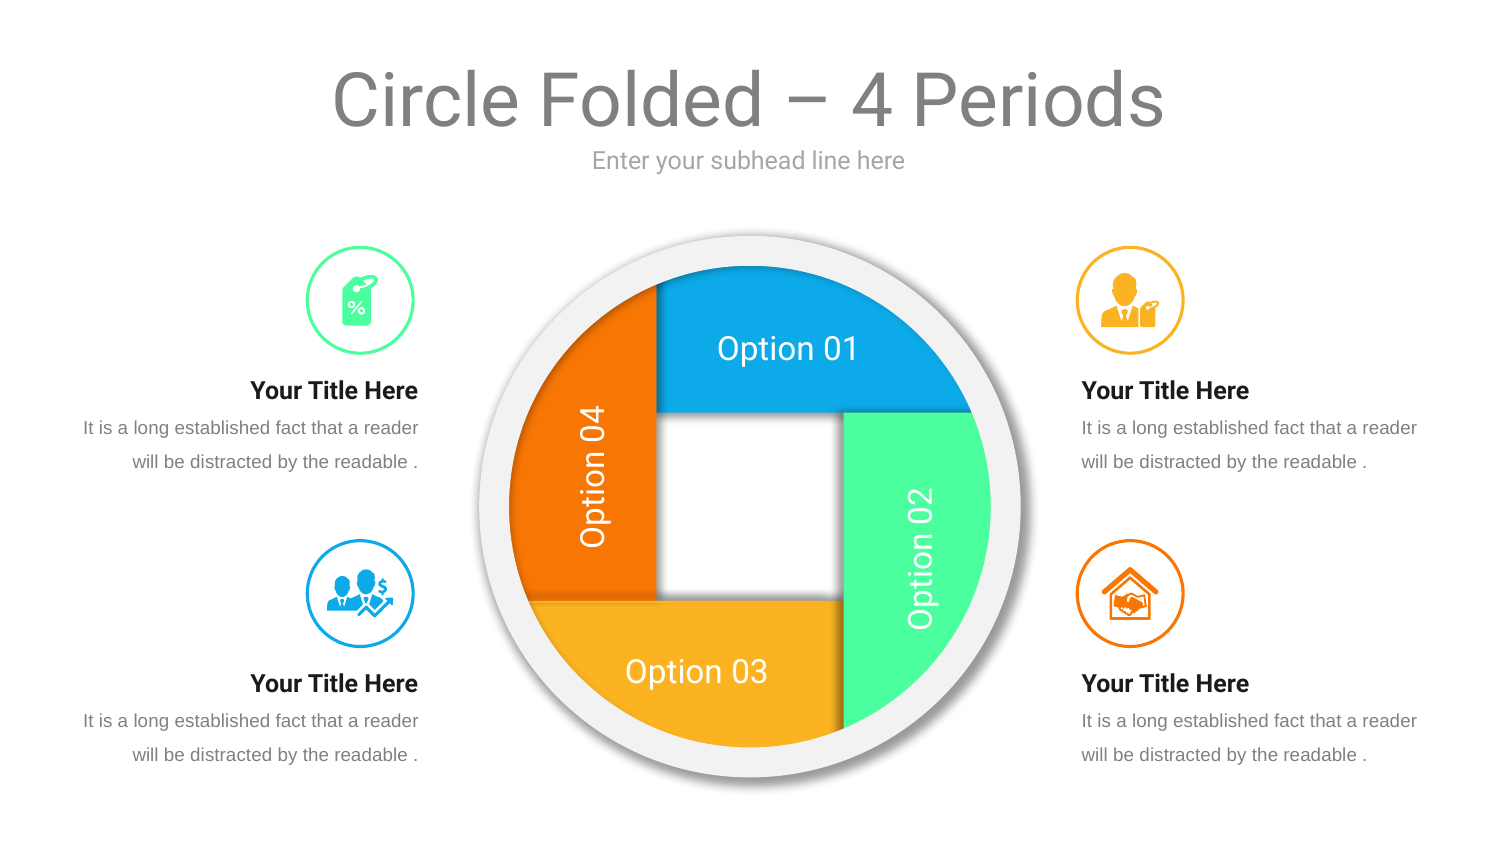

# Circle Folded – 4 Periods
Enter your subhead line here

Option 01
Your Title Here
It is a long established fact that a reader will be distracted by the readable .
Your Title Here
It is a long established fact that a reader will be distracted by the readable .
Option 04
Option 02

Your Title Here
It is a long established fact that a reader will be distracted by the readable .
Your Title Here
It is a long established fact that a reader will be distracted by the readable .
Option 03